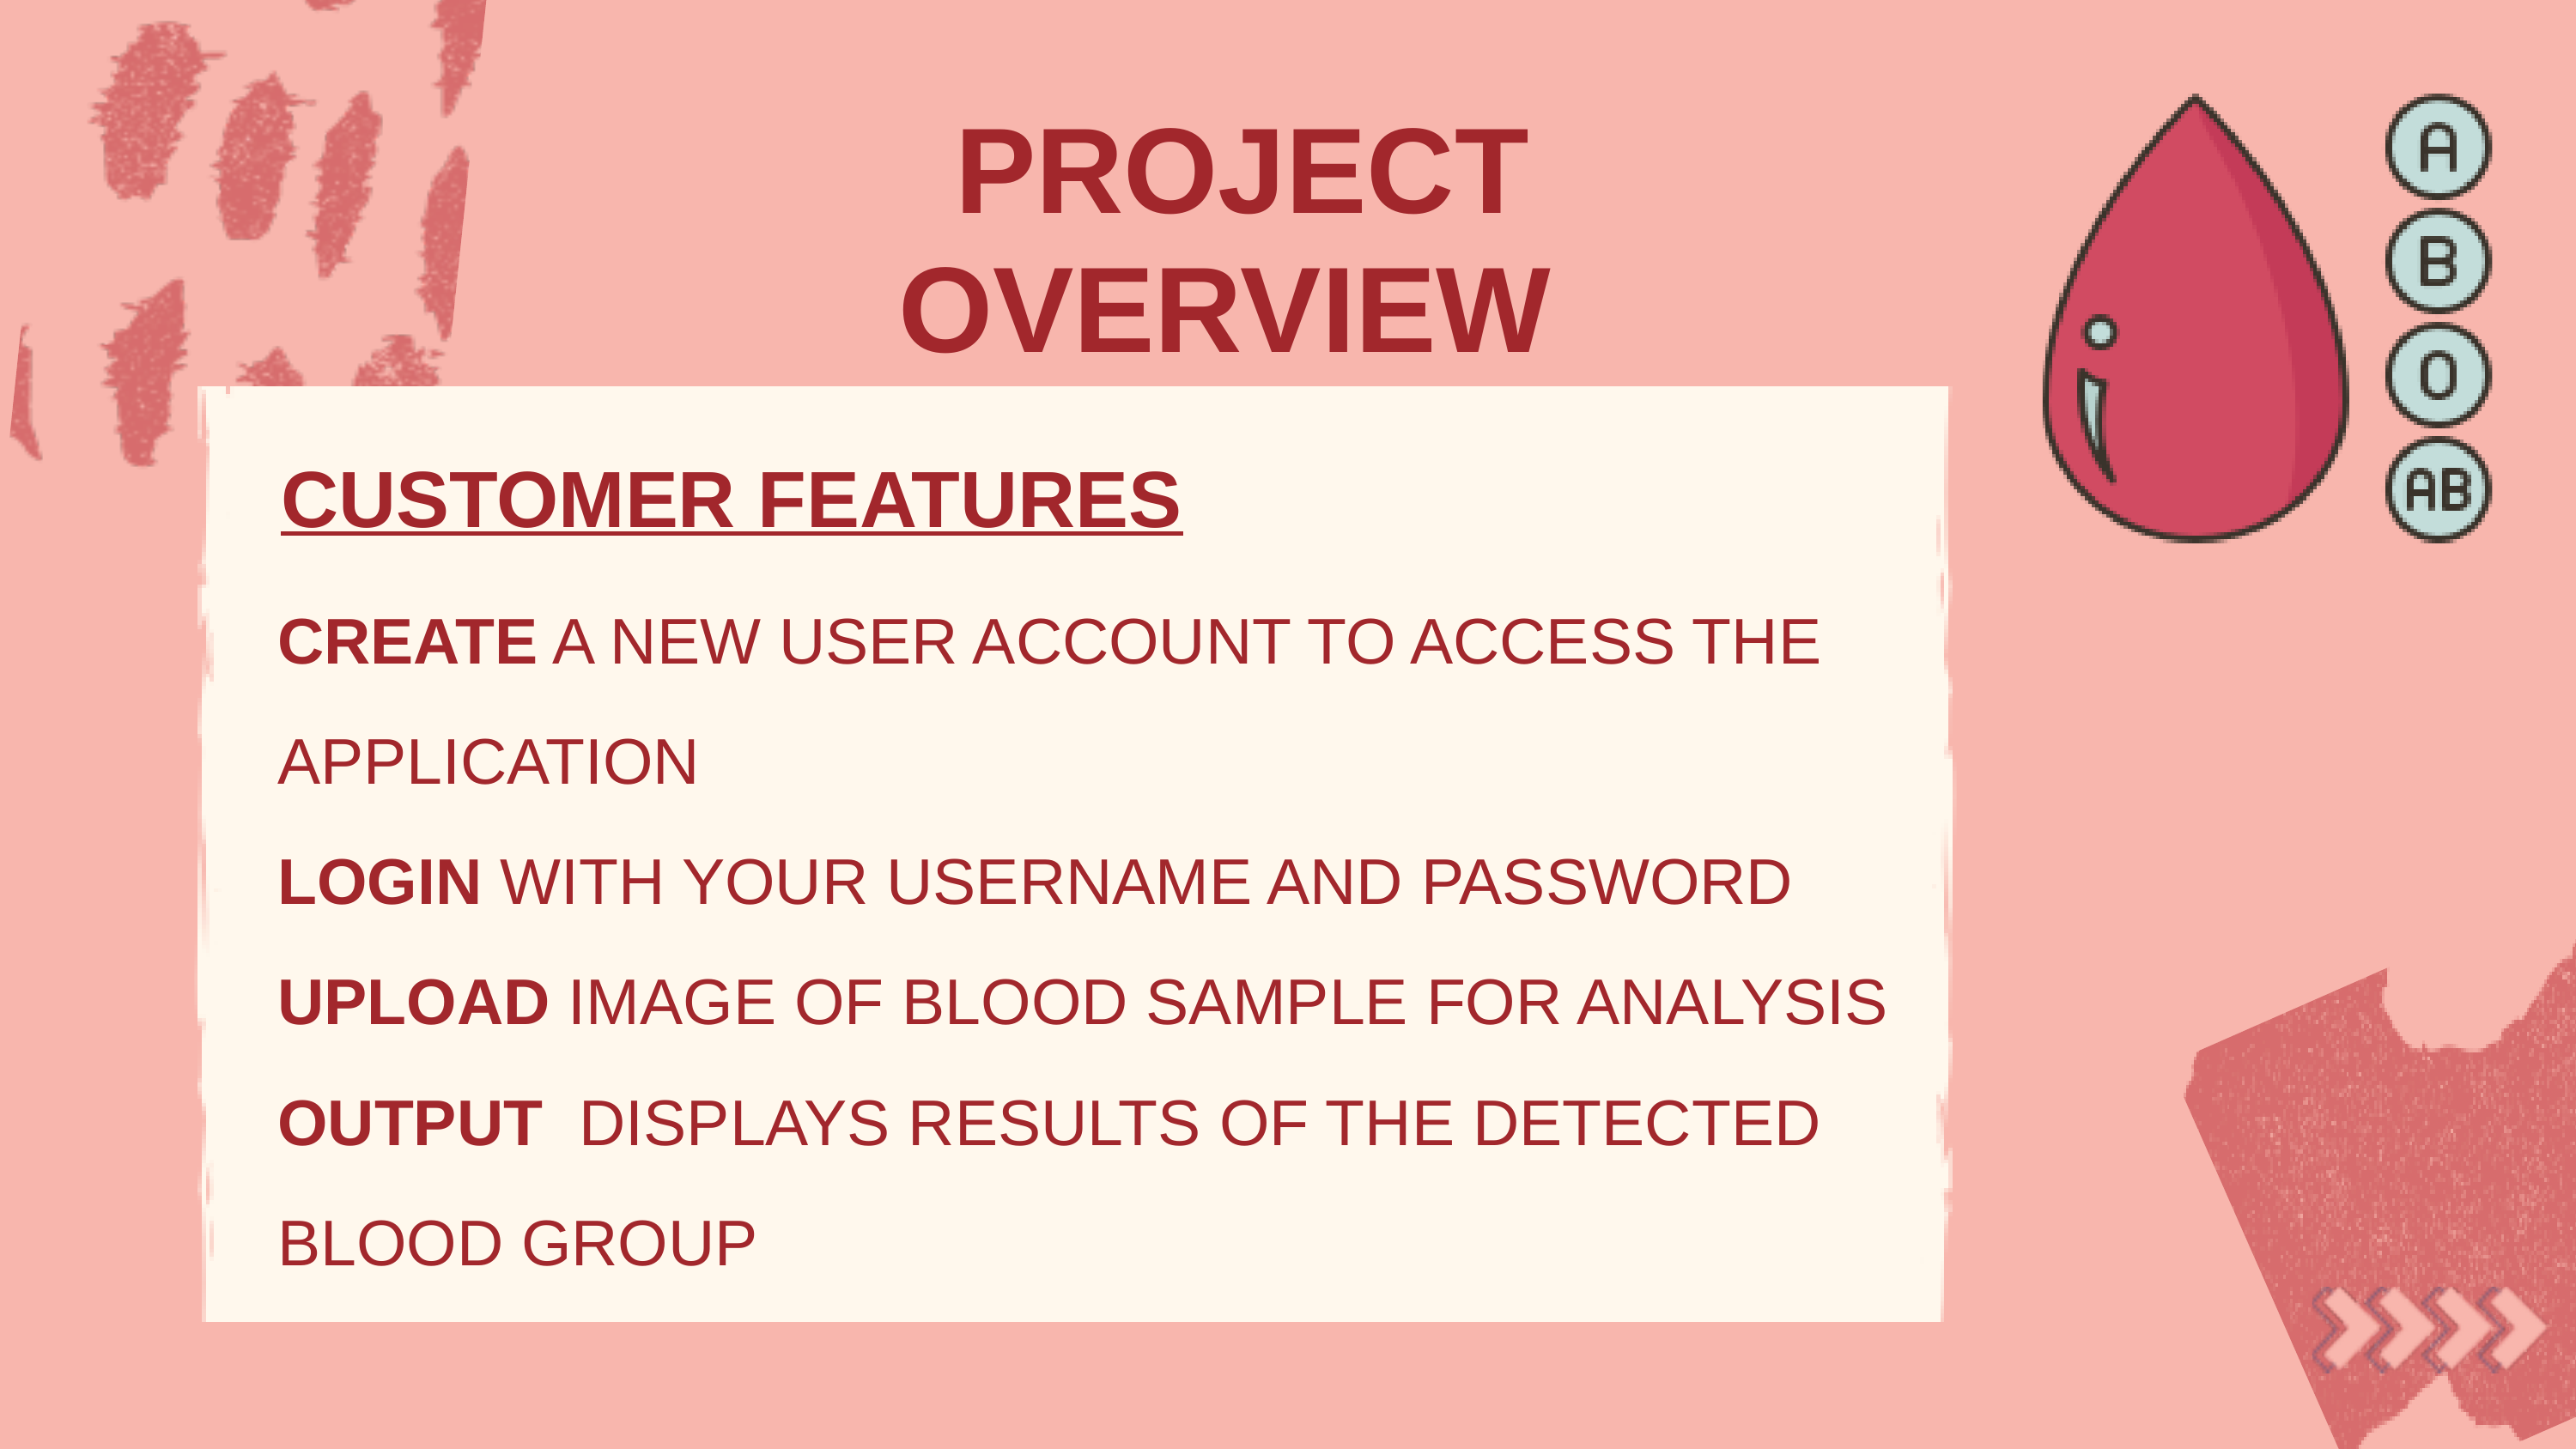

PROJECT OVERVIEW

CUSTOMER FEATURES
CREATE A NEW USER ACCOUNT TO ACCESS THE APPLICATION
LOGIN WITH YOUR USERNAME AND PASSWORD
UPLOAD IMAGE OF BLOOD SAMPLE FOR ANALYSIS
OUTPUT  DISPLAYS RESULTS OF THE DETECTED BLOOD GROUP